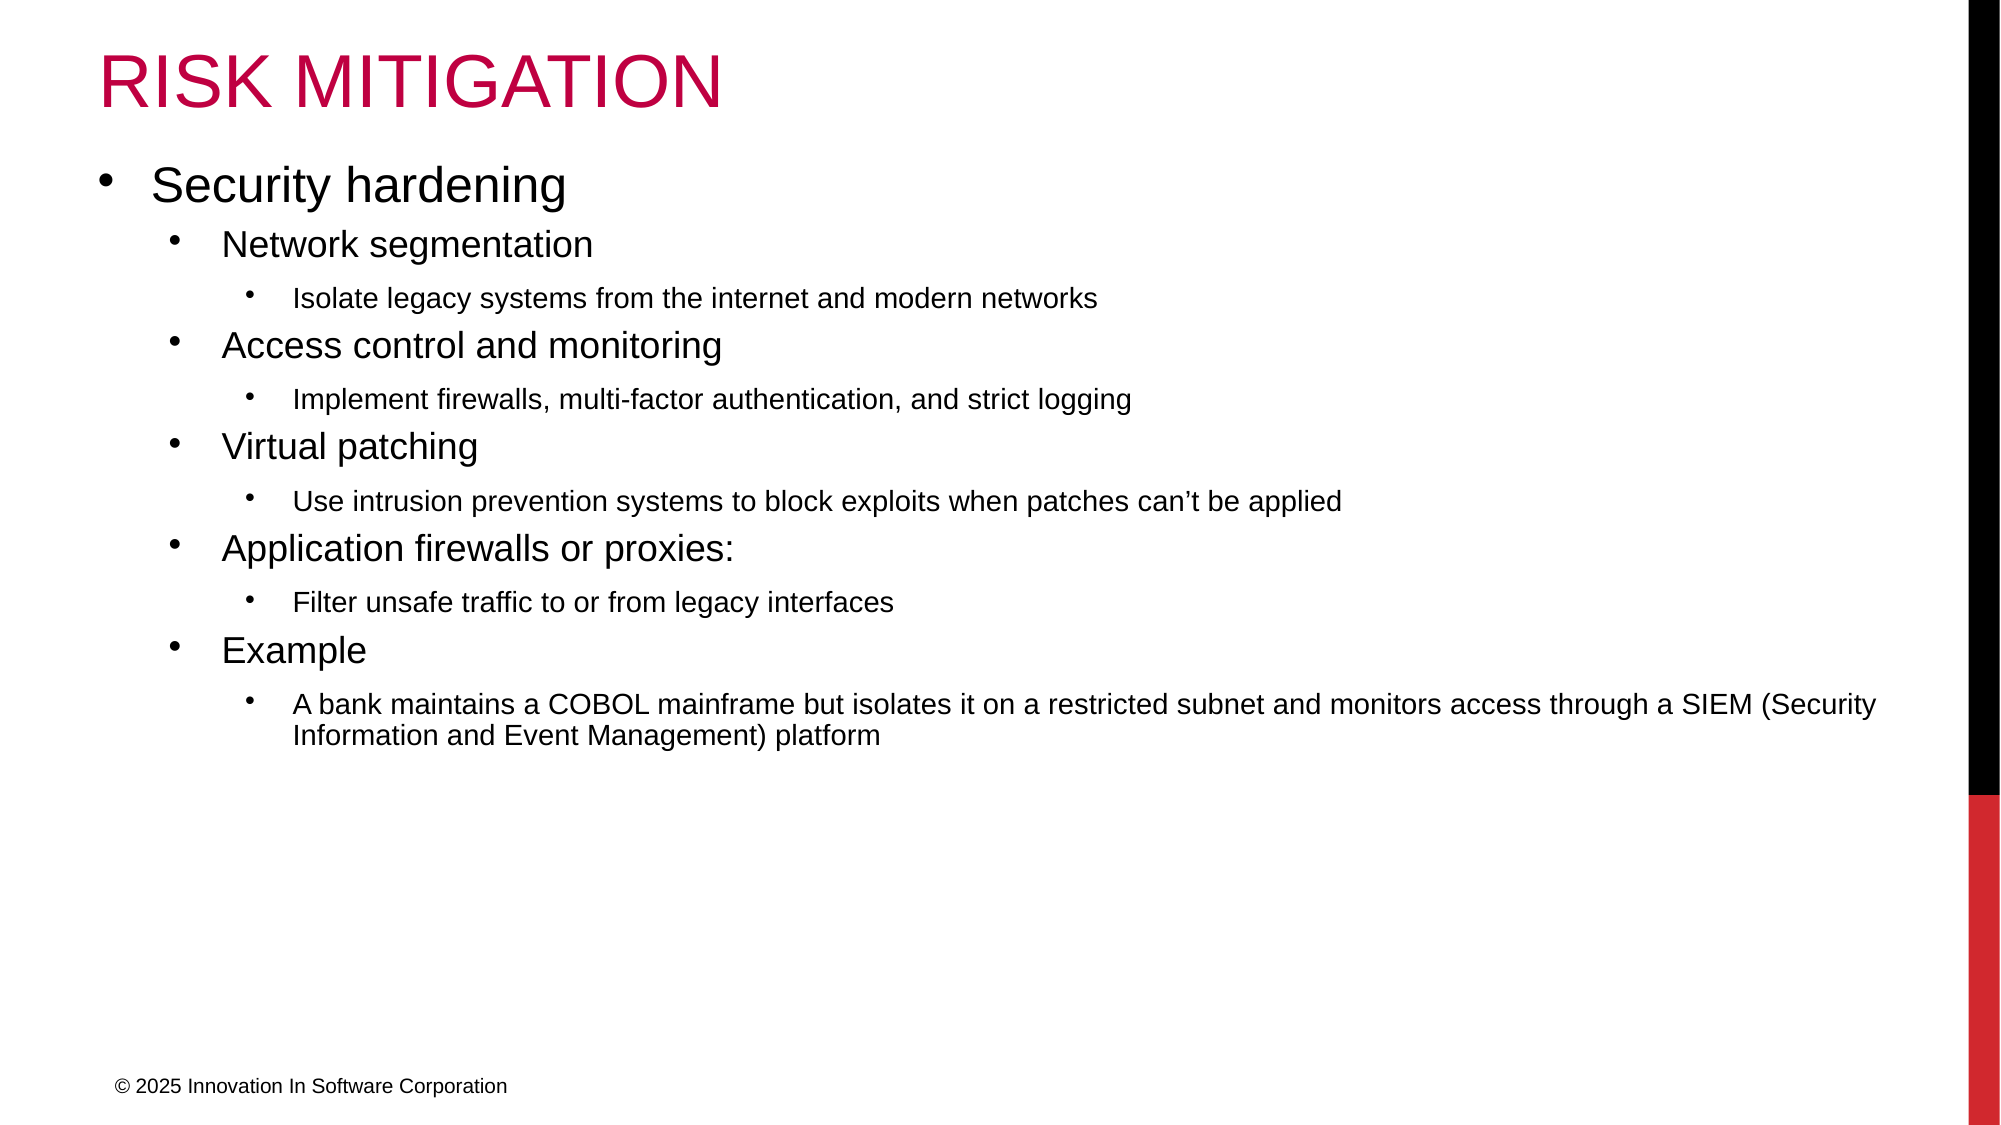

# Risk Mitigation
Security hardening
Network segmentation
Isolate legacy systems from the internet and modern networks
Access control and monitoring
Implement firewalls, multi-factor authentication, and strict logging
Virtual patching
Use intrusion prevention systems to block exploits when patches can’t be applied
Application firewalls or proxies:
Filter unsafe traffic to or from legacy interfaces
Example
A bank maintains a COBOL mainframe but isolates it on a restricted subnet and monitors access through a SIEM (Security Information and Event Management) platform
© 2025 Innovation In Software Corporation